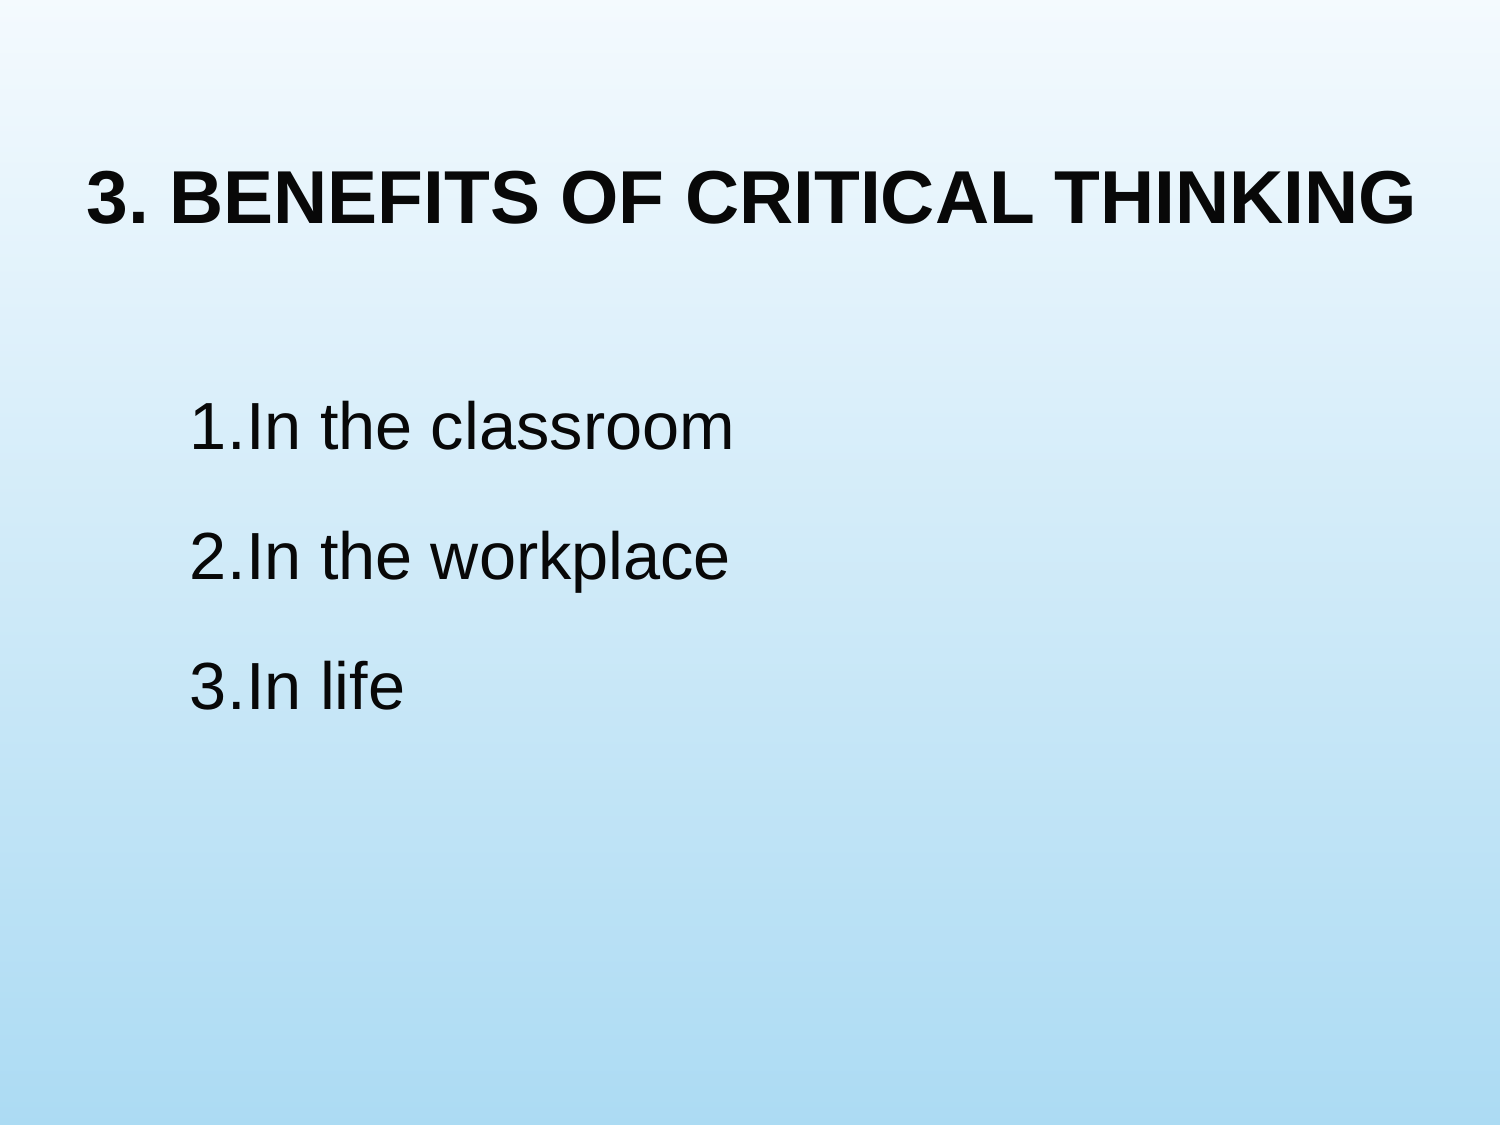

# 3. BENEFITS OF CRITICAL THINKING
In the classroom
In the workplace
In life